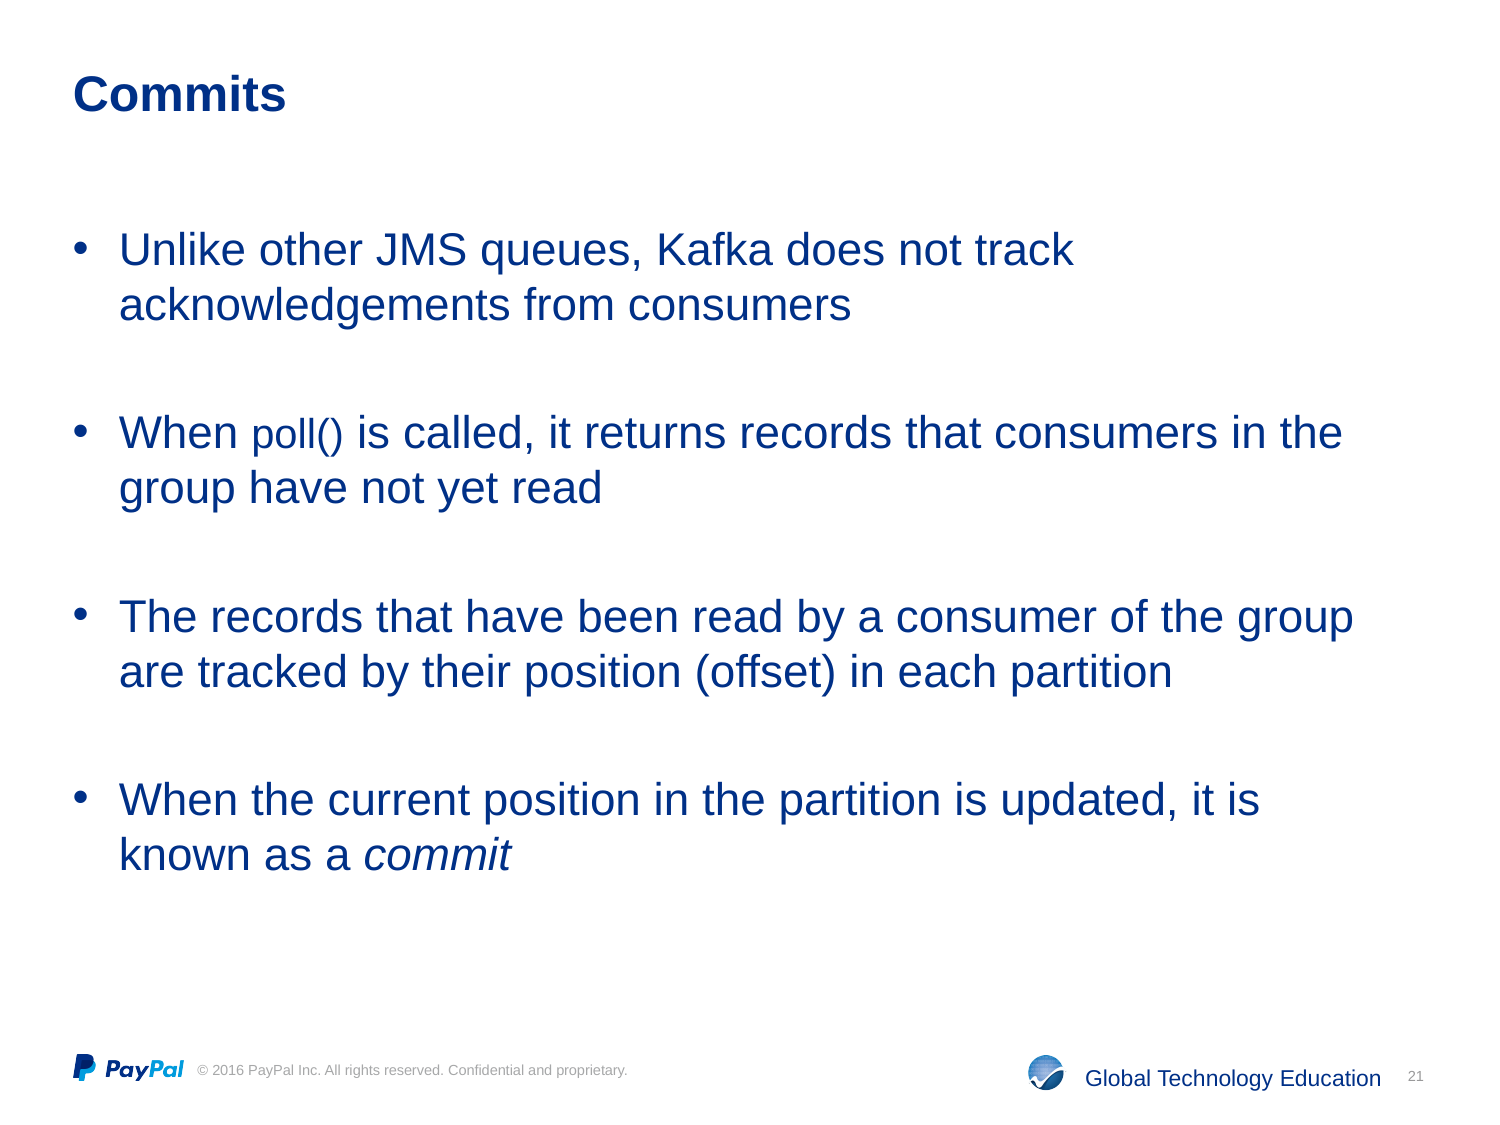

# Commits
Unlike other JMS queues, Kafka does not track acknowledgements from consumers

When poll() is called, it returns records that consumers in the group have not yet read

The records that have been read by a consumer of the group are tracked by their position (offset) in each partition

When the current position in the partition is updated, it is known as a commit
21